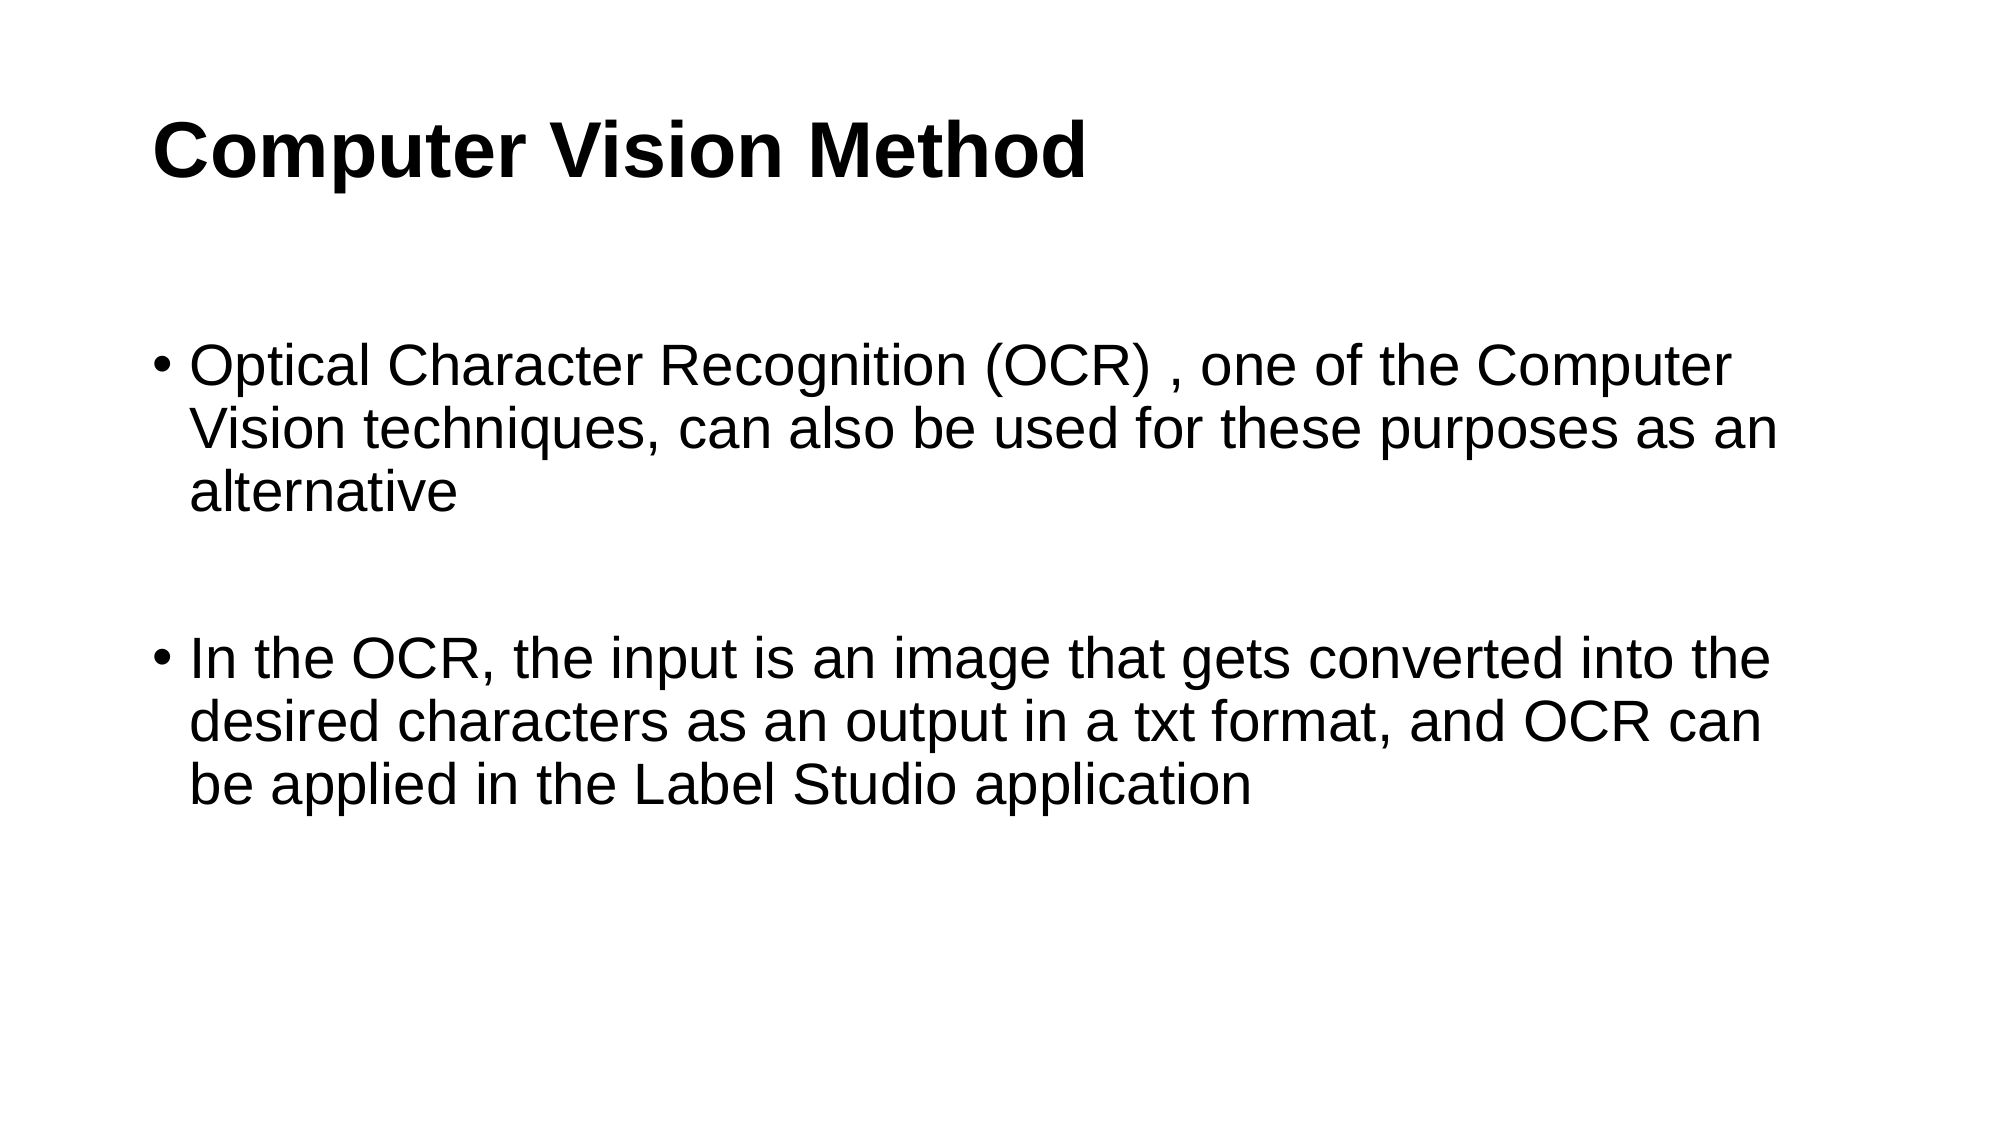

Computer Vision Method
Optical Character Recognition (OCR) , one of the Computer Vision techniques, can also be used for these purposes as an alternative

In the OCR, the input is an image that gets converted into the desired characters as an output in a txt format, and OCR can be applied in the Label Studio application